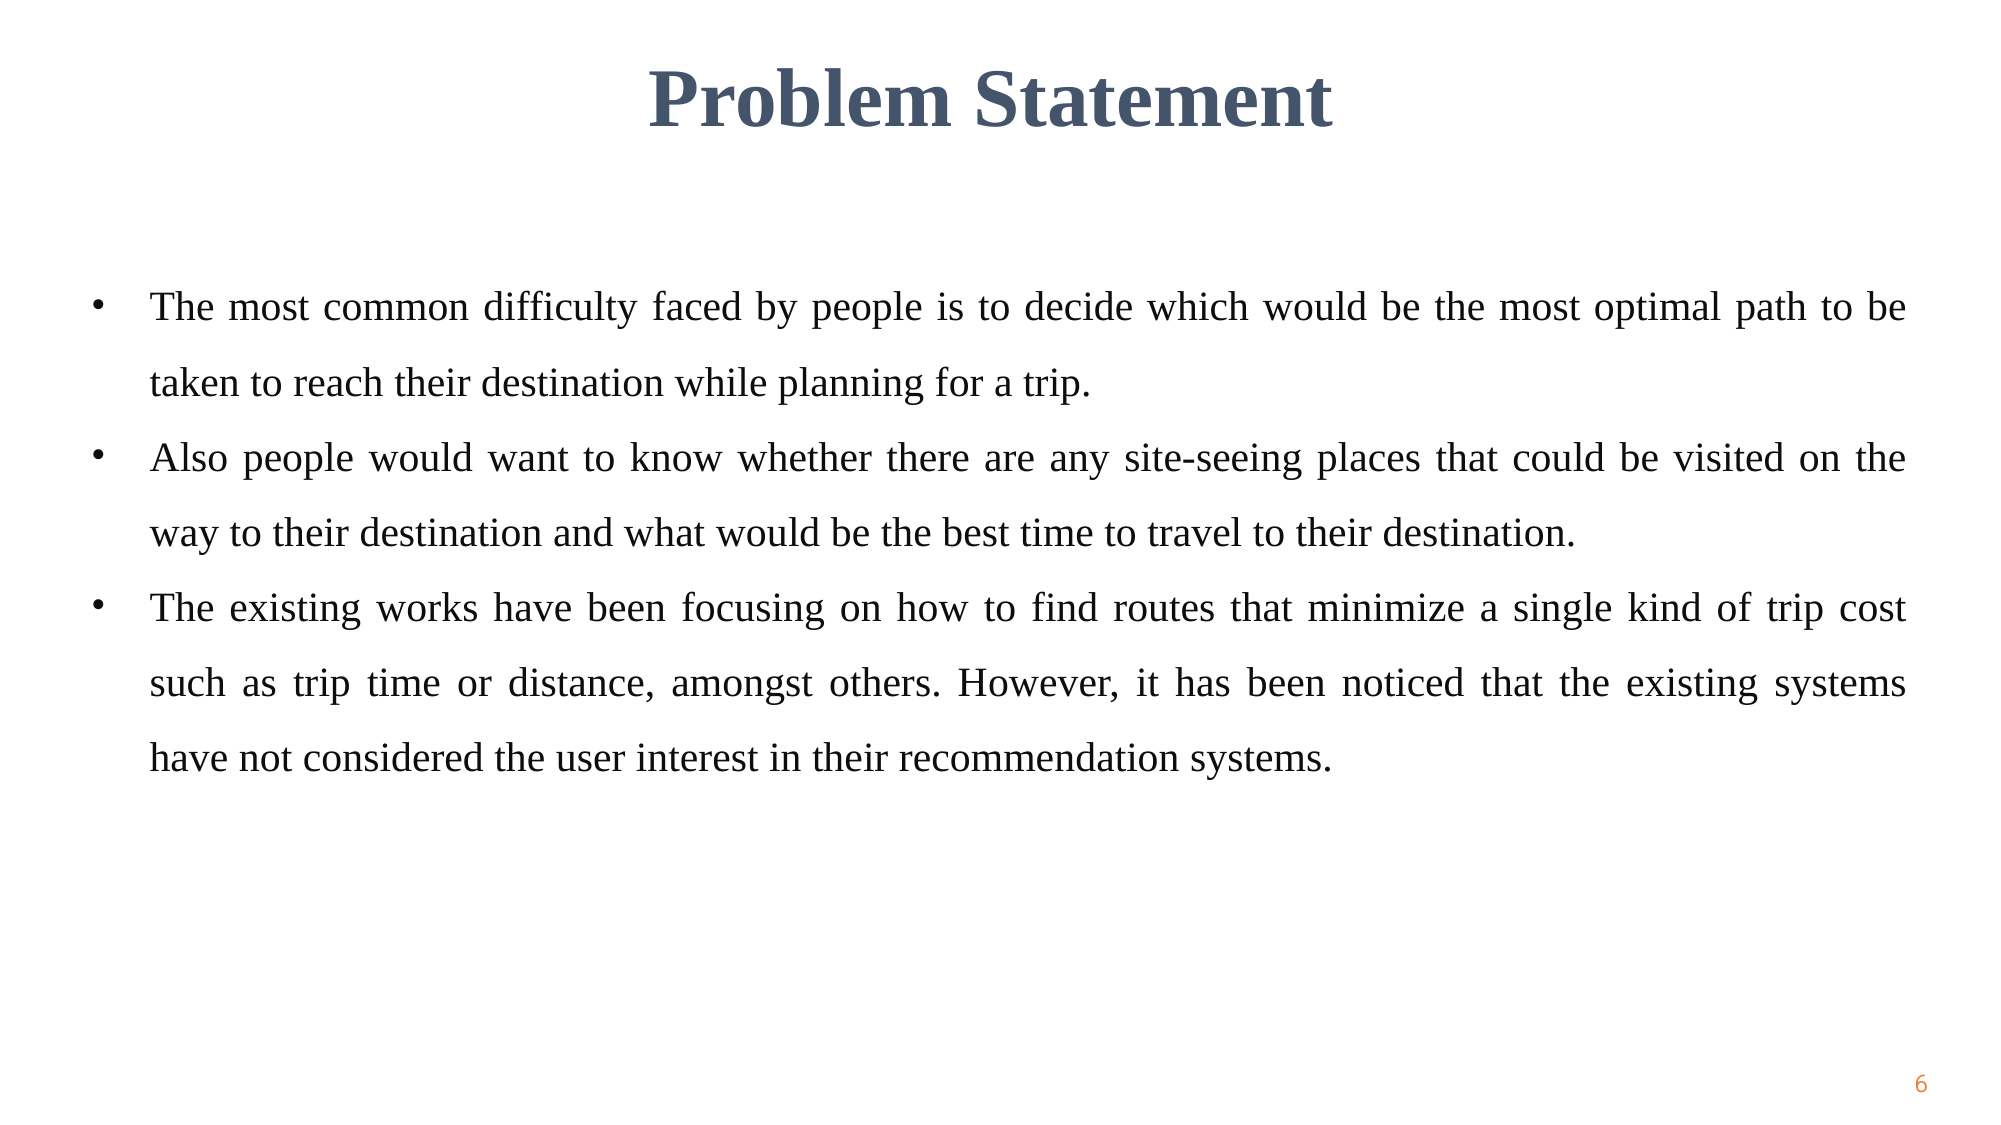

# Problem Statement
The most common difficulty faced by people is to decide which would be the most optimal path to be taken to reach their destination while planning for a trip.
Also people would want to know whether there are any site-seeing places that could be visited on the way to their destination and what would be the best time to travel to their destination.
The existing works have been focusing on how to find routes that minimize a single kind of trip cost such as trip time or distance, amongst others. However, it has been noticed that the existing systems have not considered the user interest in their recommendation systems.

6